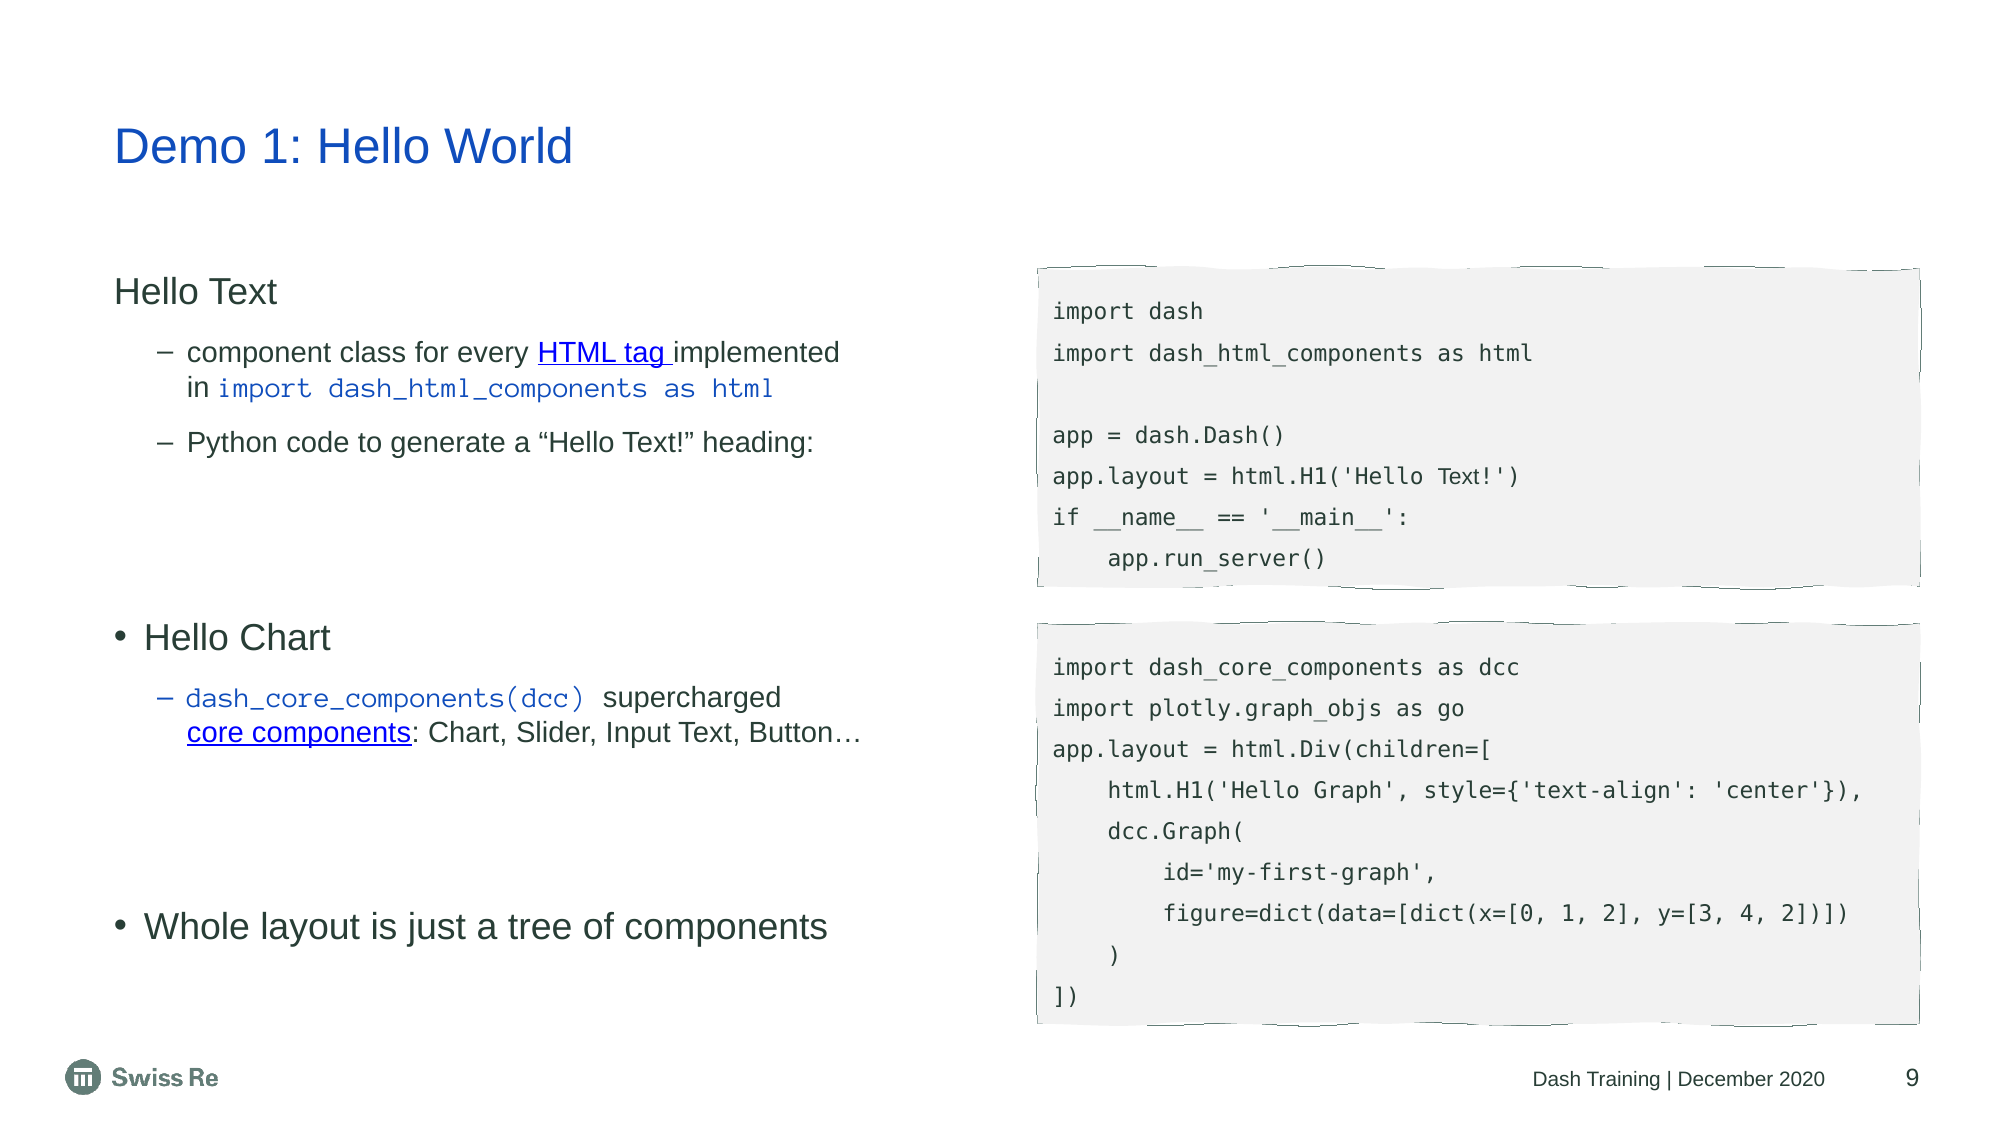

# Demo 1: Hello World
Hello Text
component class for every HTML tag implemented in import dash_html_components as html
Python code to generate a “Hello Text!” heading:

Hello Chart
dash_core_components(dcc) supercharged core components: Chart, Slider, Input Text, Button…

Whole layout is just a tree of components
import dash
import dash_html_components as html

app = dash.Dash()
app.layout = html.H1('Hello Text!')
if __name__ == '__main__':
    app.run_server()
import dash_core_components as dcc
import plotly.graph_objs as go
app.layout = html.Div(children=[
    html.H1('Hello Graph', style={'text-align': 'center'}),
    dcc.Graph(
        id='my-first-graph',
        figure=dict(data=[dict(x=[0, 1, 2], y=[3, 4, 2])])
    )
])
9